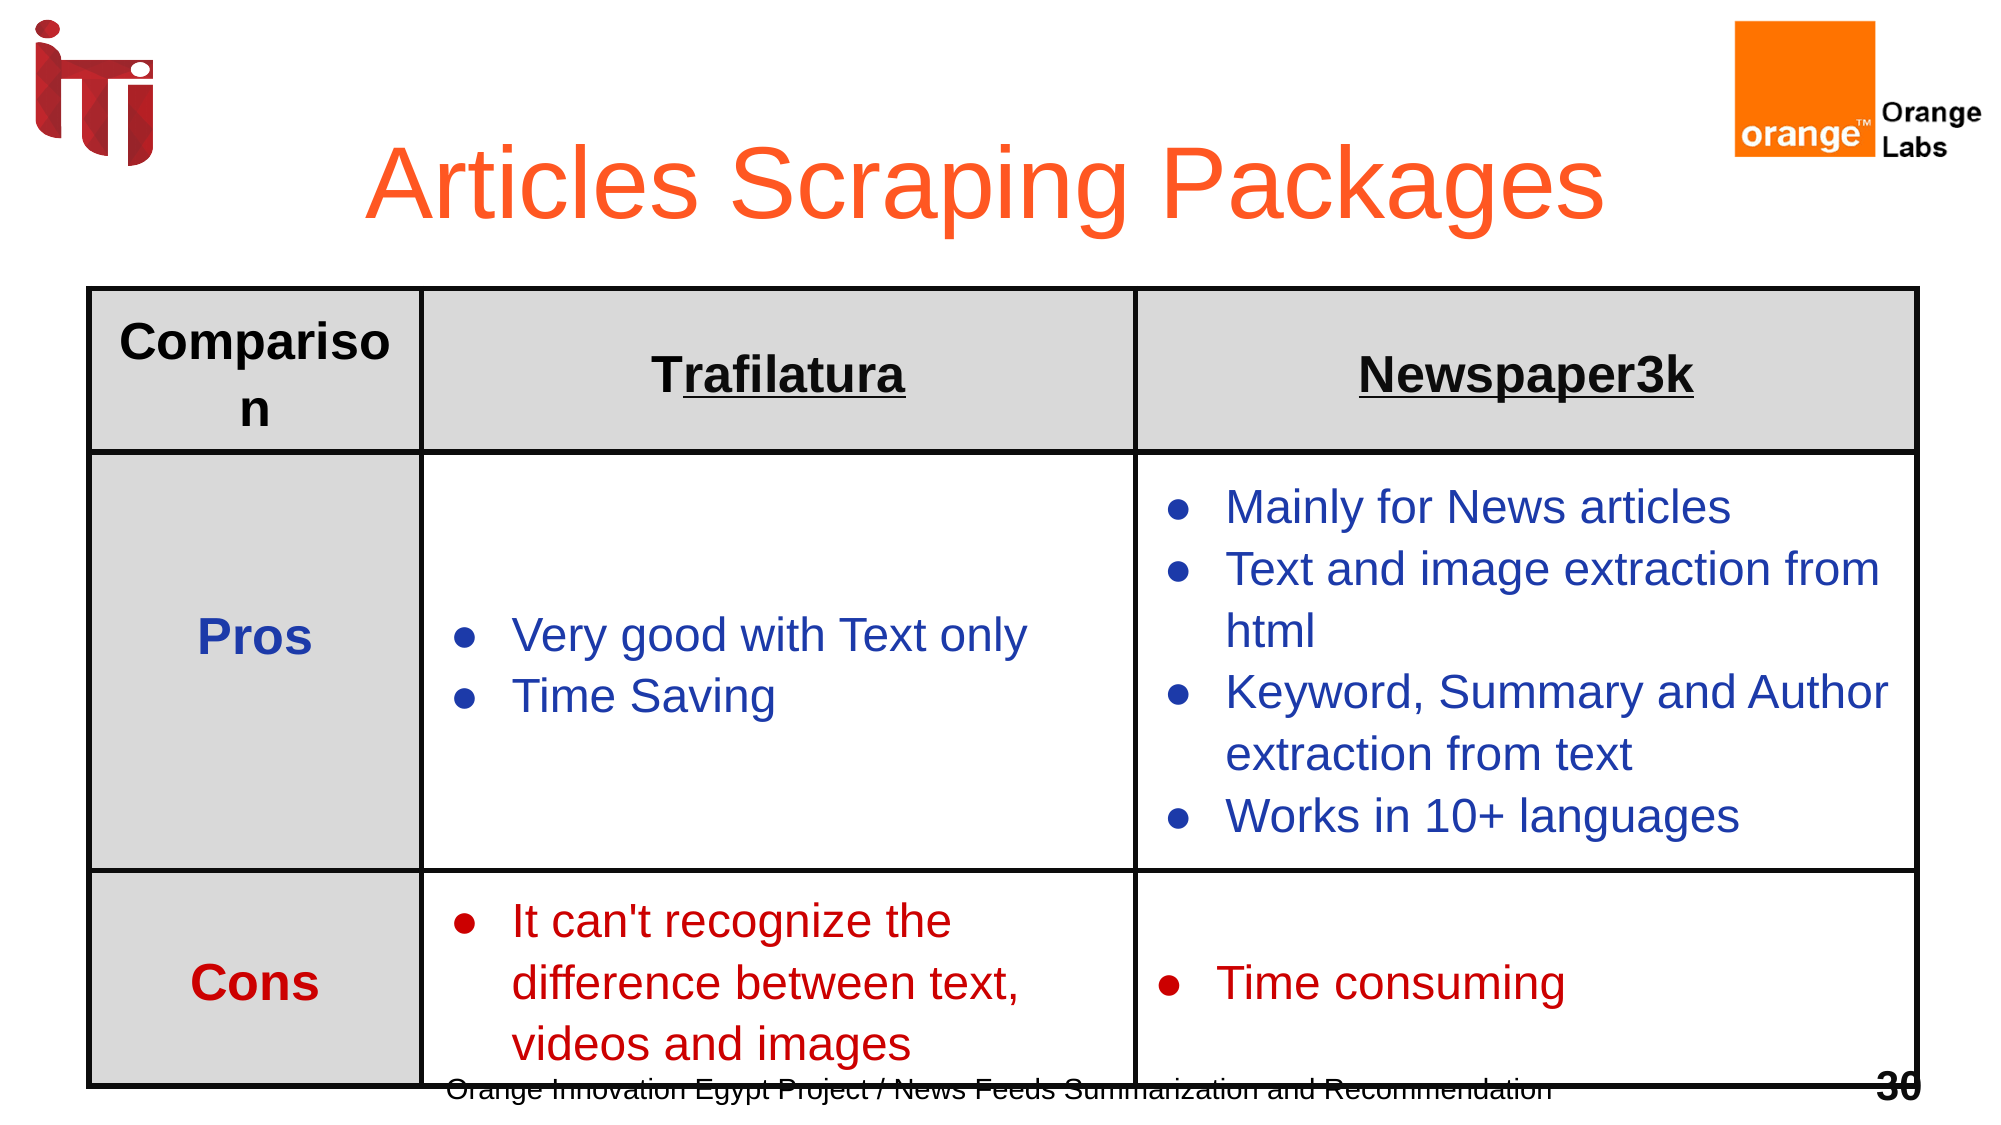

# Articles Scraping Packages
| Comparison | Trafilatura | Newspaper3k |
| --- | --- | --- |
| Pros | Very good with Text only Time Saving | Mainly for News articles Text and image extraction from html Keyword, Summary and Author extraction from text Works in 10+ languages |
| Cons | It can't recognize the difference between text, videos and images | Time consuming |
30